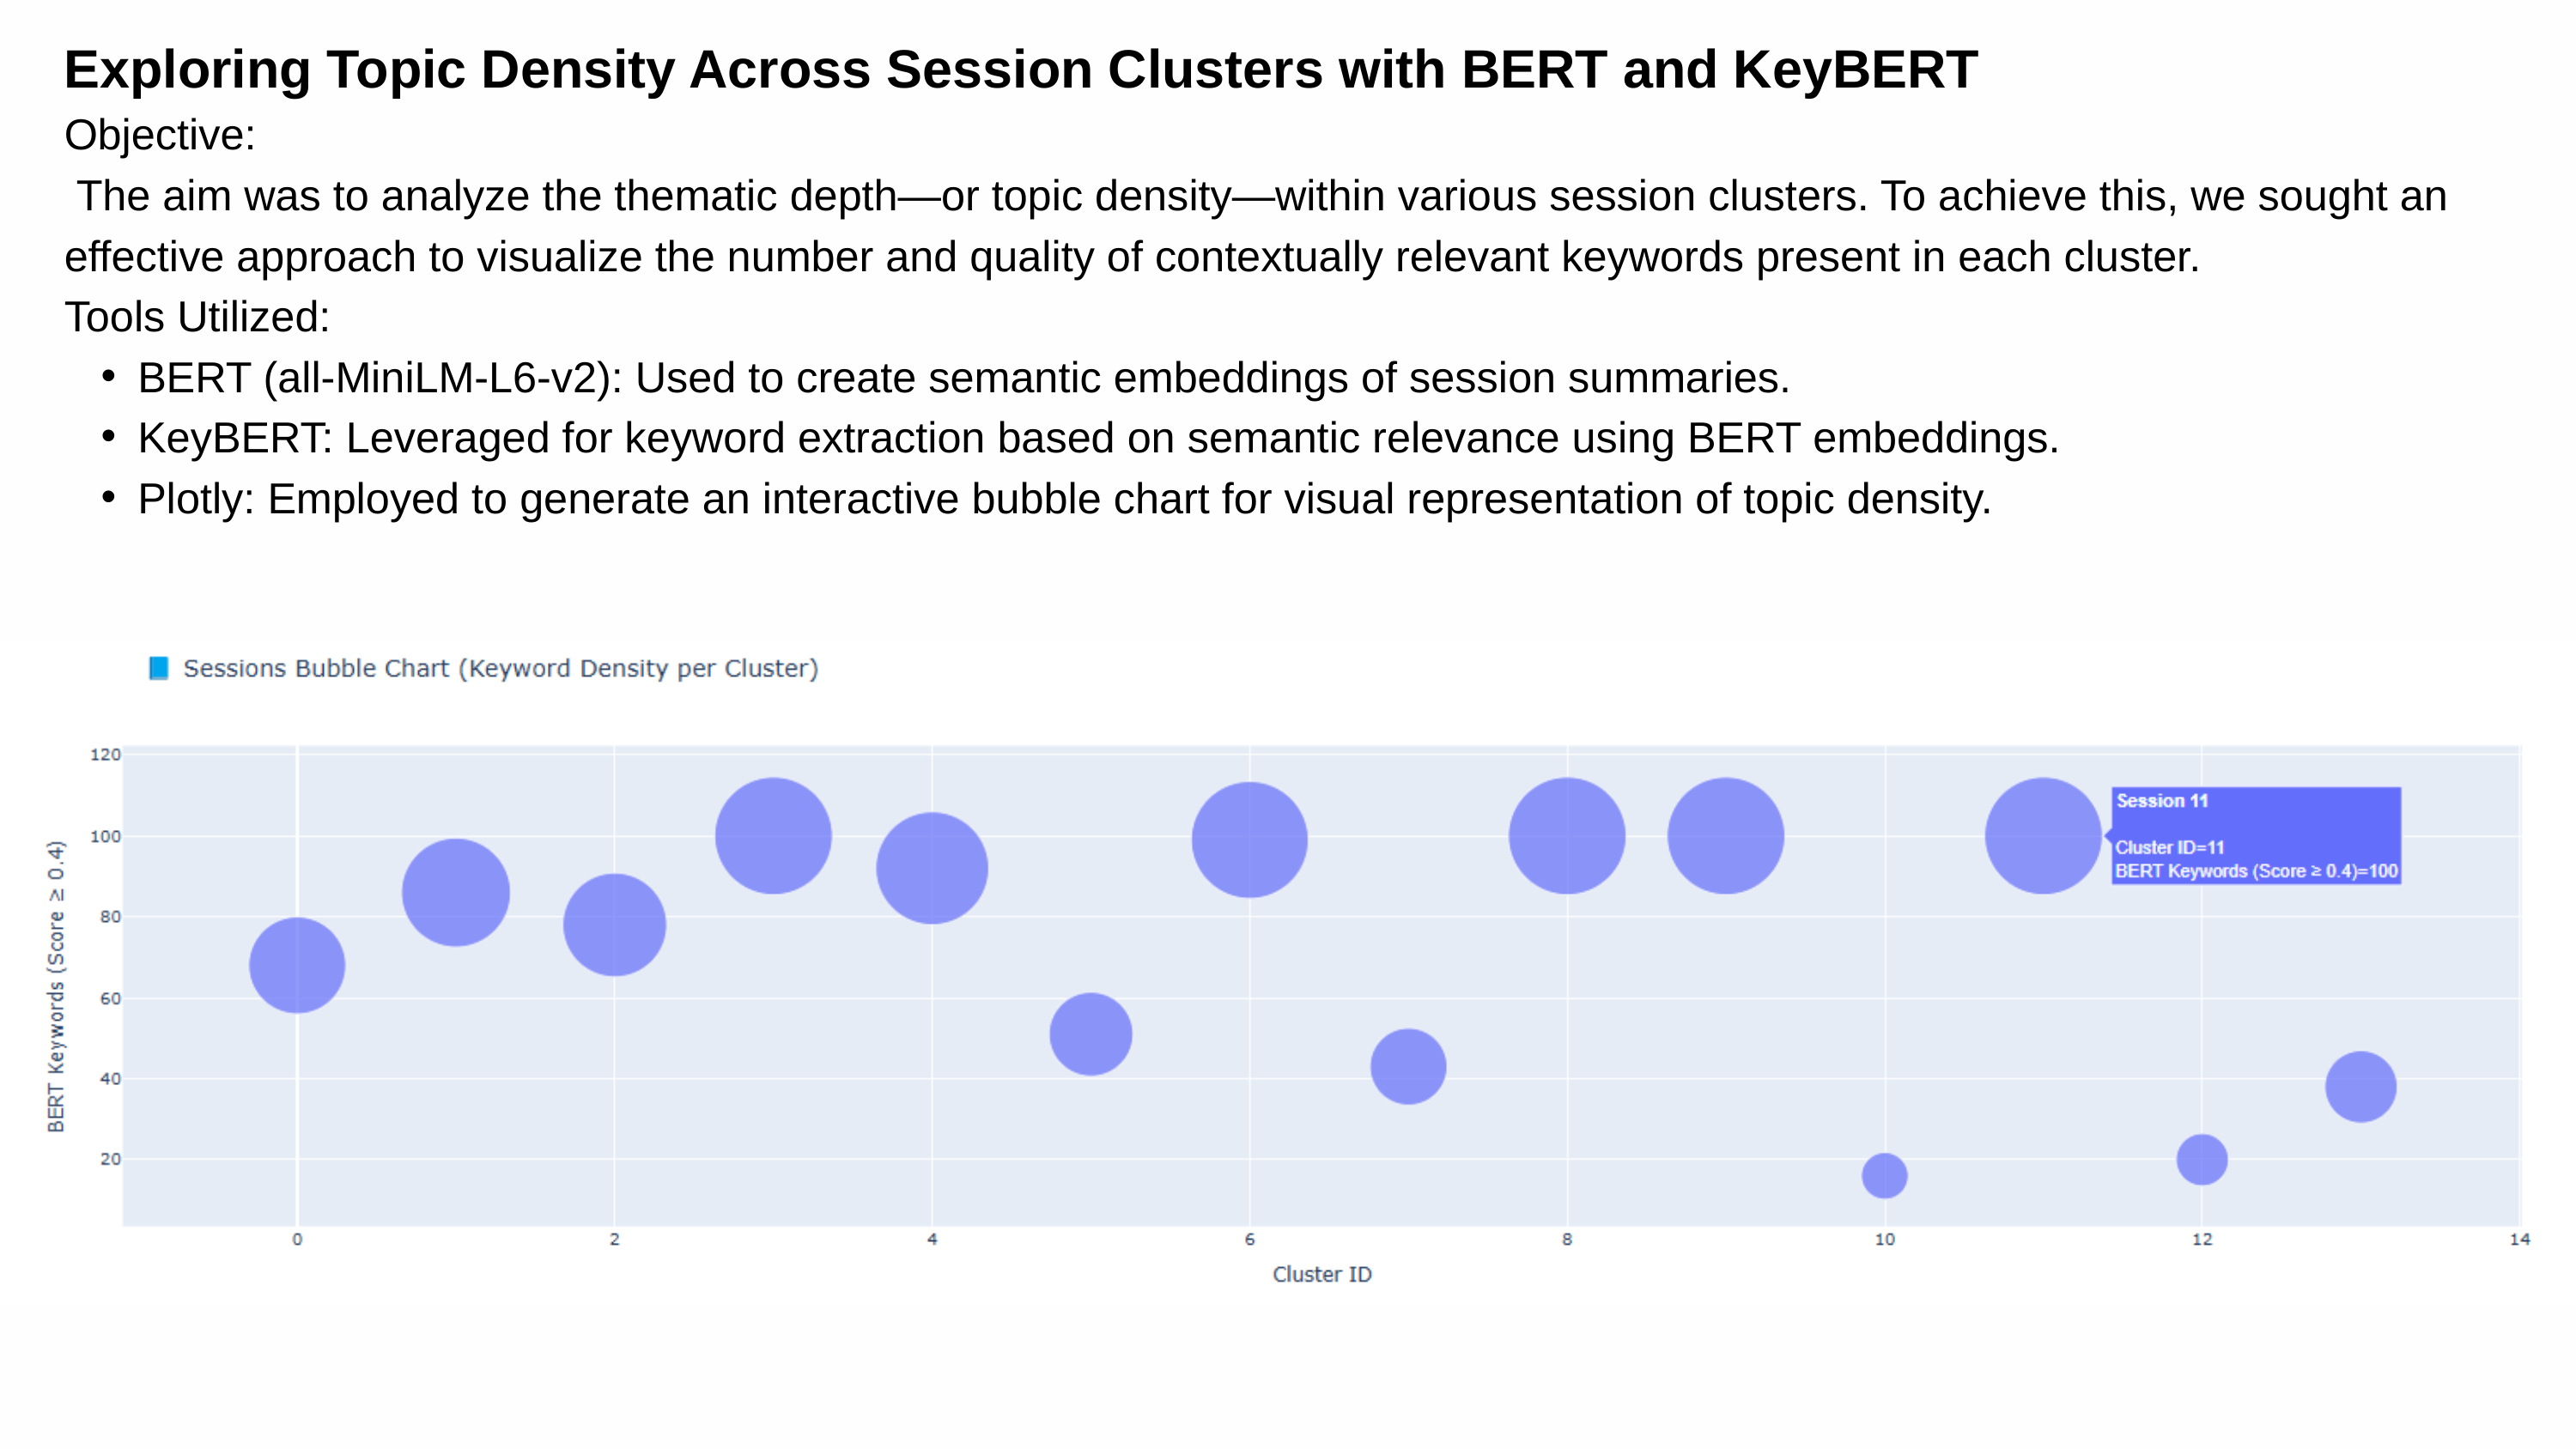

Exploring Topic Density Across Session Clusters with BERT and KeyBERT
Objective:
 The aim was to analyze the thematic depth—or topic density—within various session clusters. To achieve this, we sought an effective approach to visualize the number and quality of contextually relevant keywords present in each cluster.
Tools Utilized:
BERT (all-MiniLM-L6-v2): Used to create semantic embeddings of session summaries.
KeyBERT: Leveraged for keyword extraction based on semantic relevance using BERT embeddings.
Plotly: Employed to generate an interactive bubble chart for visual representation of topic density.